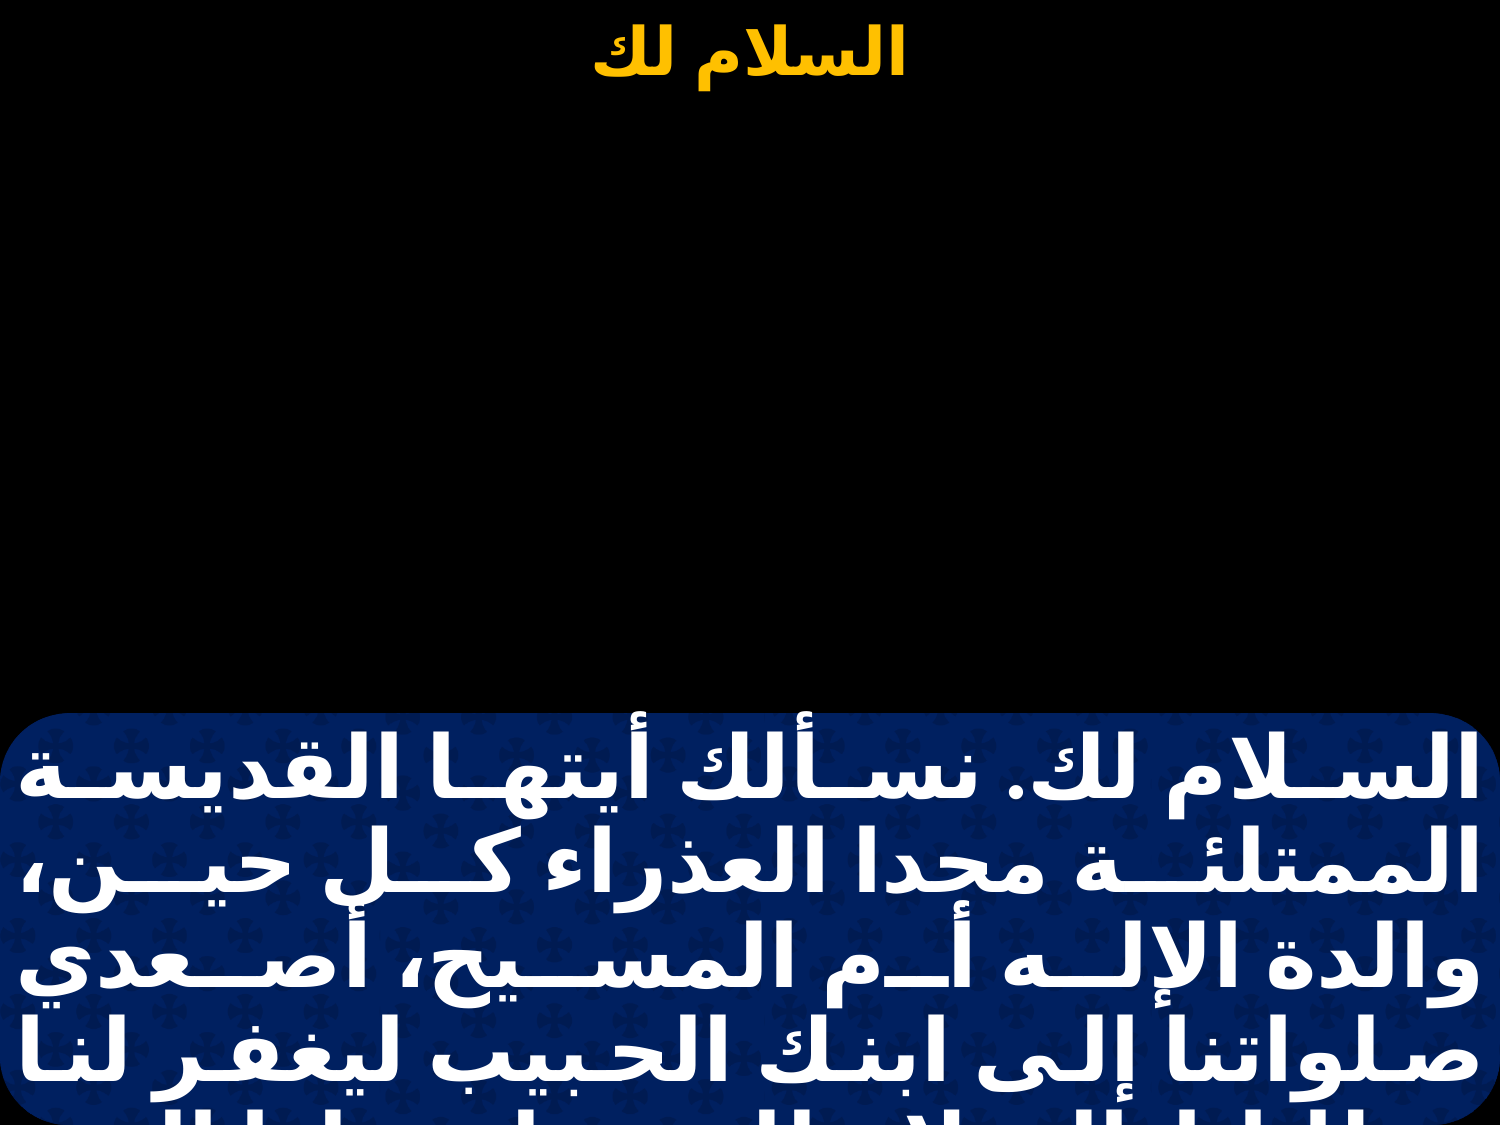

# السلام لك
السلام لك. نسألك أيتها القديسة الممتلئة مجدا العذراء كل حين، والدة الإله أم المسيح، أصعدي صلواتنا إلى ابنك الحبيب ليغفر لنا خطايانا. السلام للتي ولدت لنا النور الحقيقي المسيح إلهنا، العذراء القديسة،